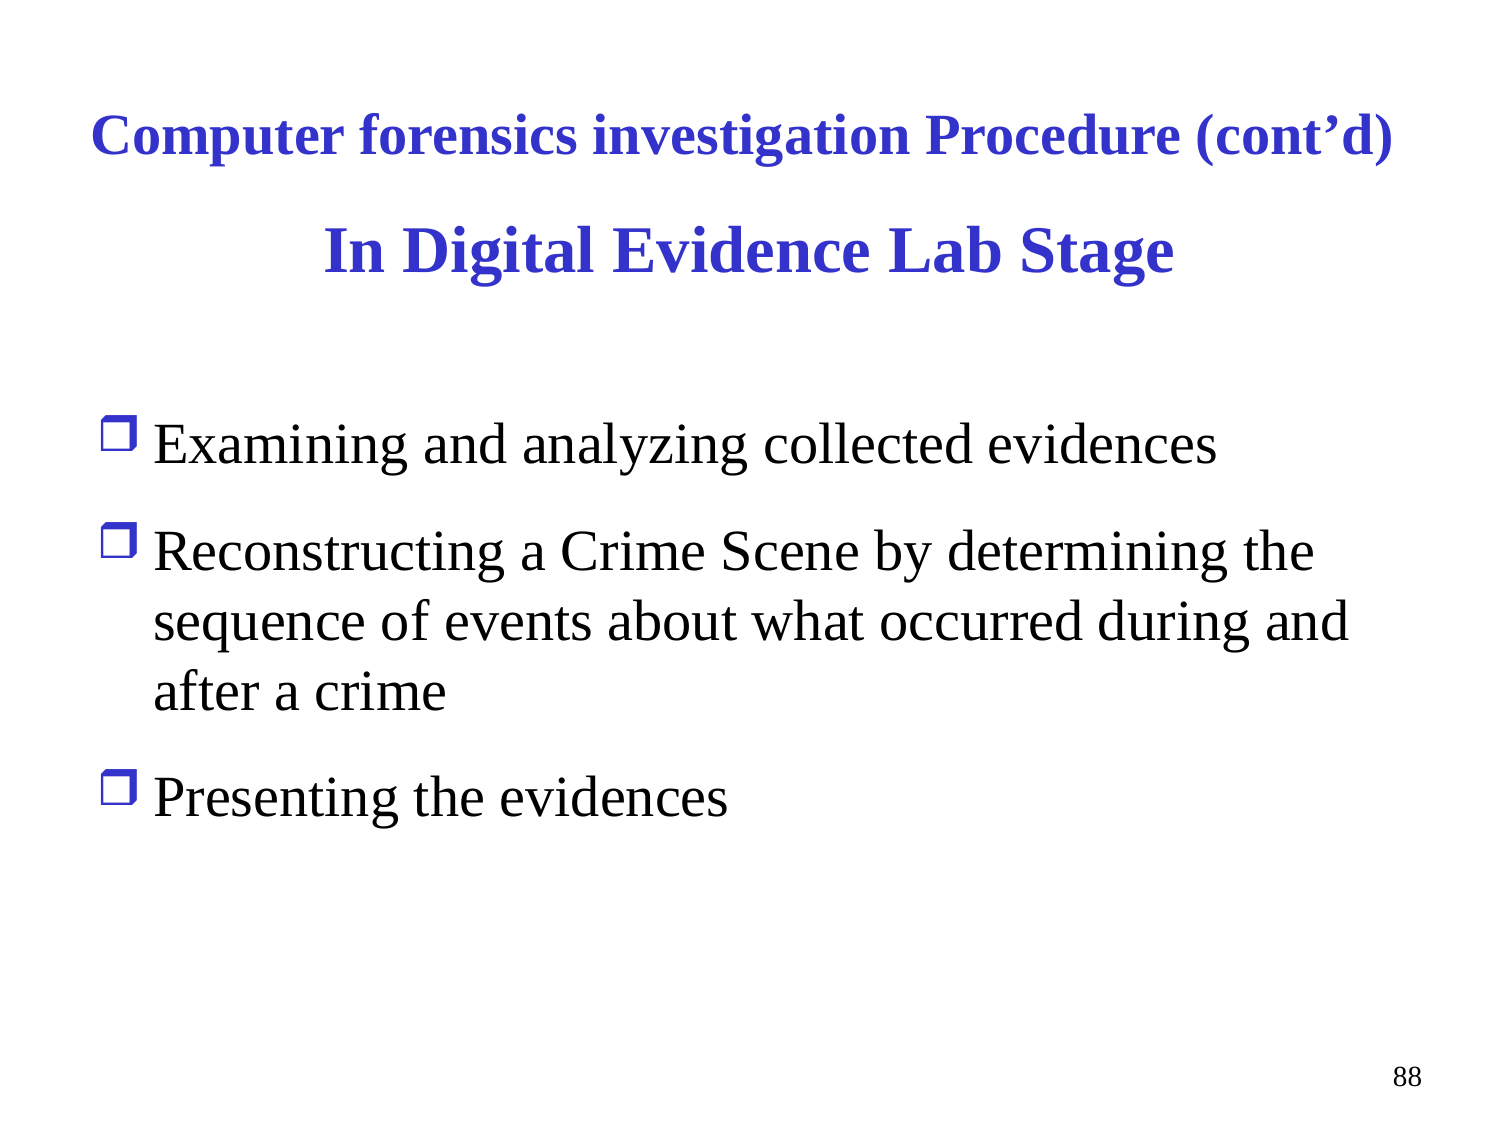

# Computer forensics investigation Procedure (cont’d)
In Digital Evidence Lab Stage
Examining and analyzing collected evidences
Reconstructing a Crime Scene by determining the sequence of events about what occurred during and after a crime
Presenting the evidences
88